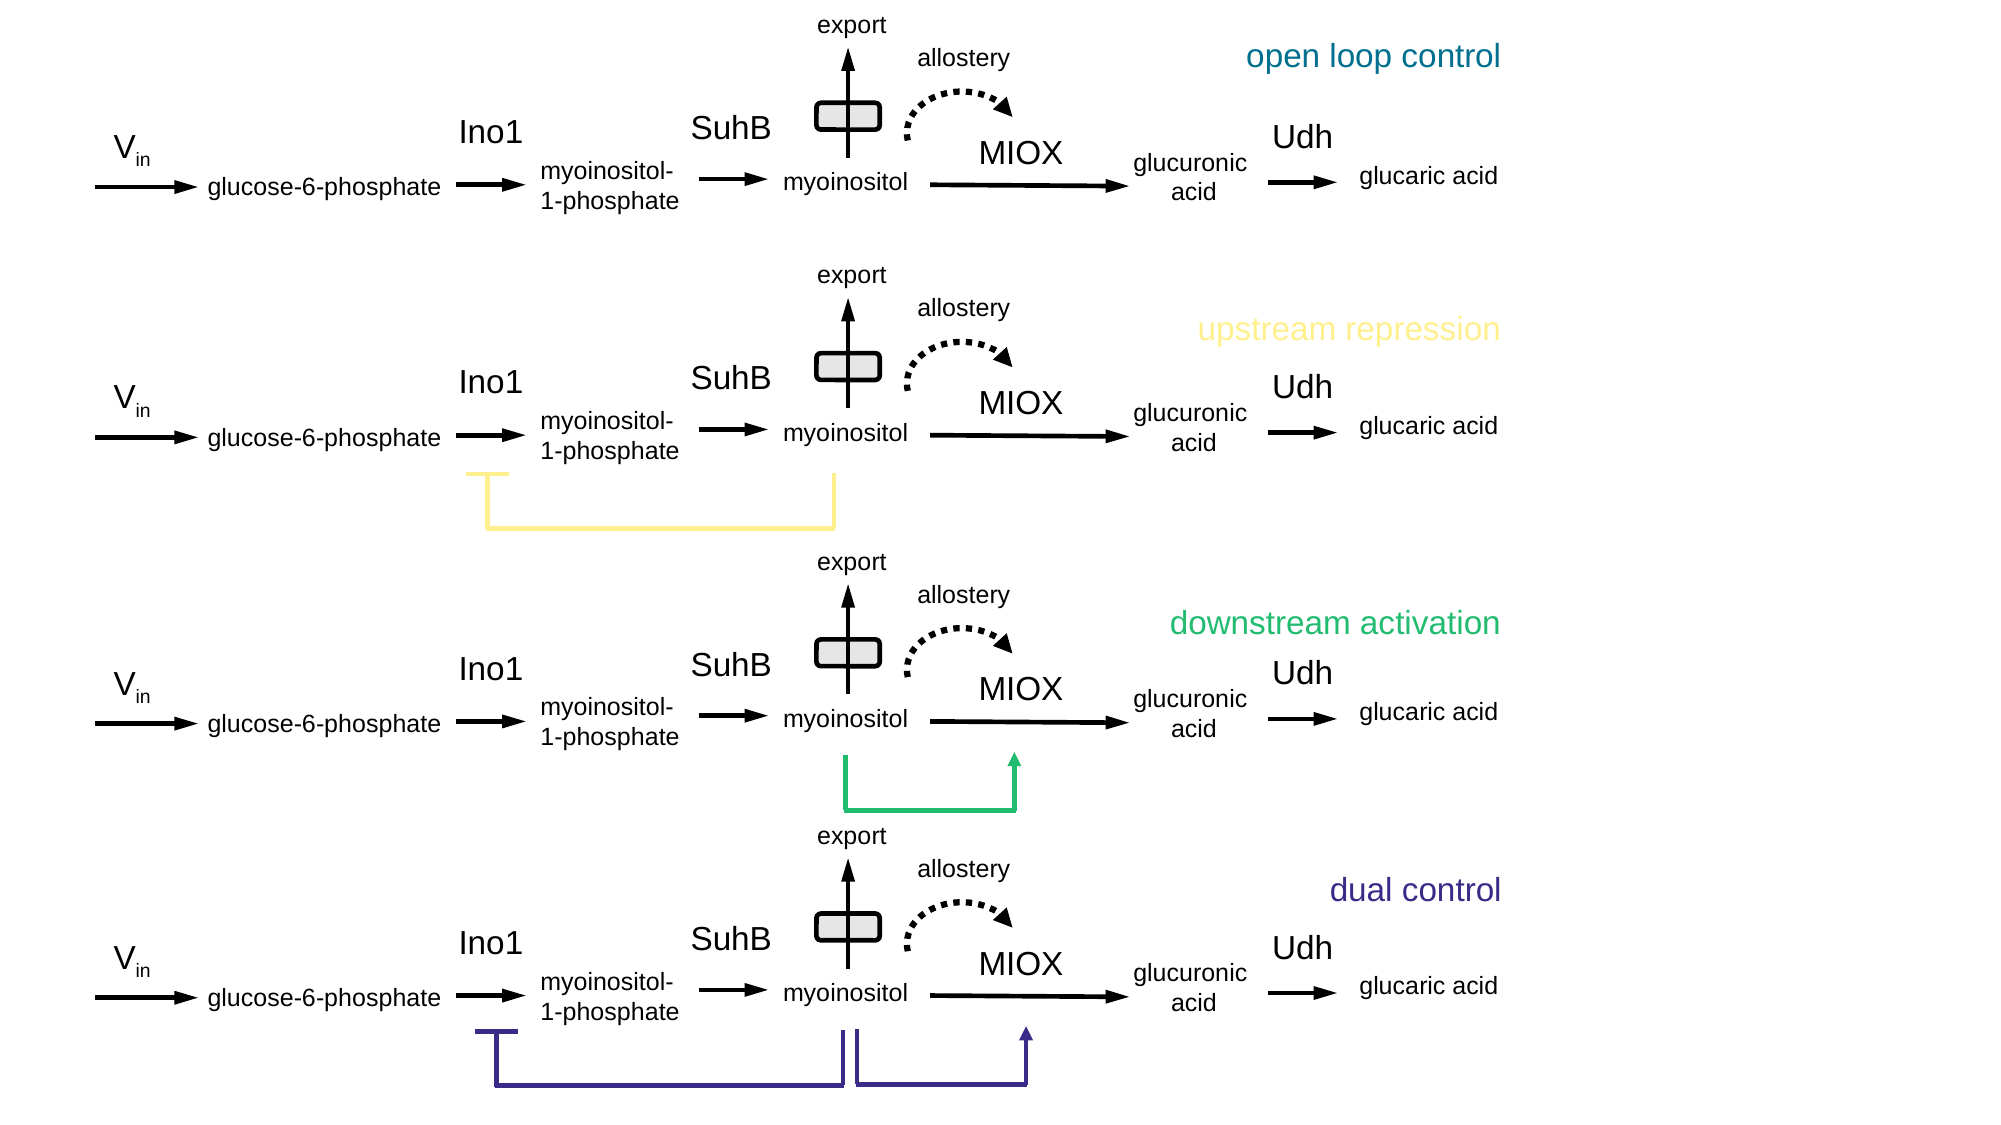

export
allostery

SuhB
Ino1
Udh
Vin
MIOX
glucuronic
acid
myoinositol-
1-phosphate
glucaric acid
myoinositol
glucose-6-phosphate
open loop control
export
allostery

SuhB
Ino1
Udh
Vin
MIOX
glucuronic
acid
myoinositol-
1-phosphate
glucaric acid
myoinositol
glucose-6-phosphate
upstream repression
export
allostery

SuhB
Ino1
Udh
Vin
MIOX
glucuronic
acid
myoinositol-
1-phosphate
glucaric acid
myoinositol
glucose-6-phosphate
downstream activation
export
allostery

SuhB
Ino1
Udh
Vin
MIOX
glucuronic
acid
myoinositol-
1-phosphate
glucaric acid
myoinositol
glucose-6-phosphate
dual control